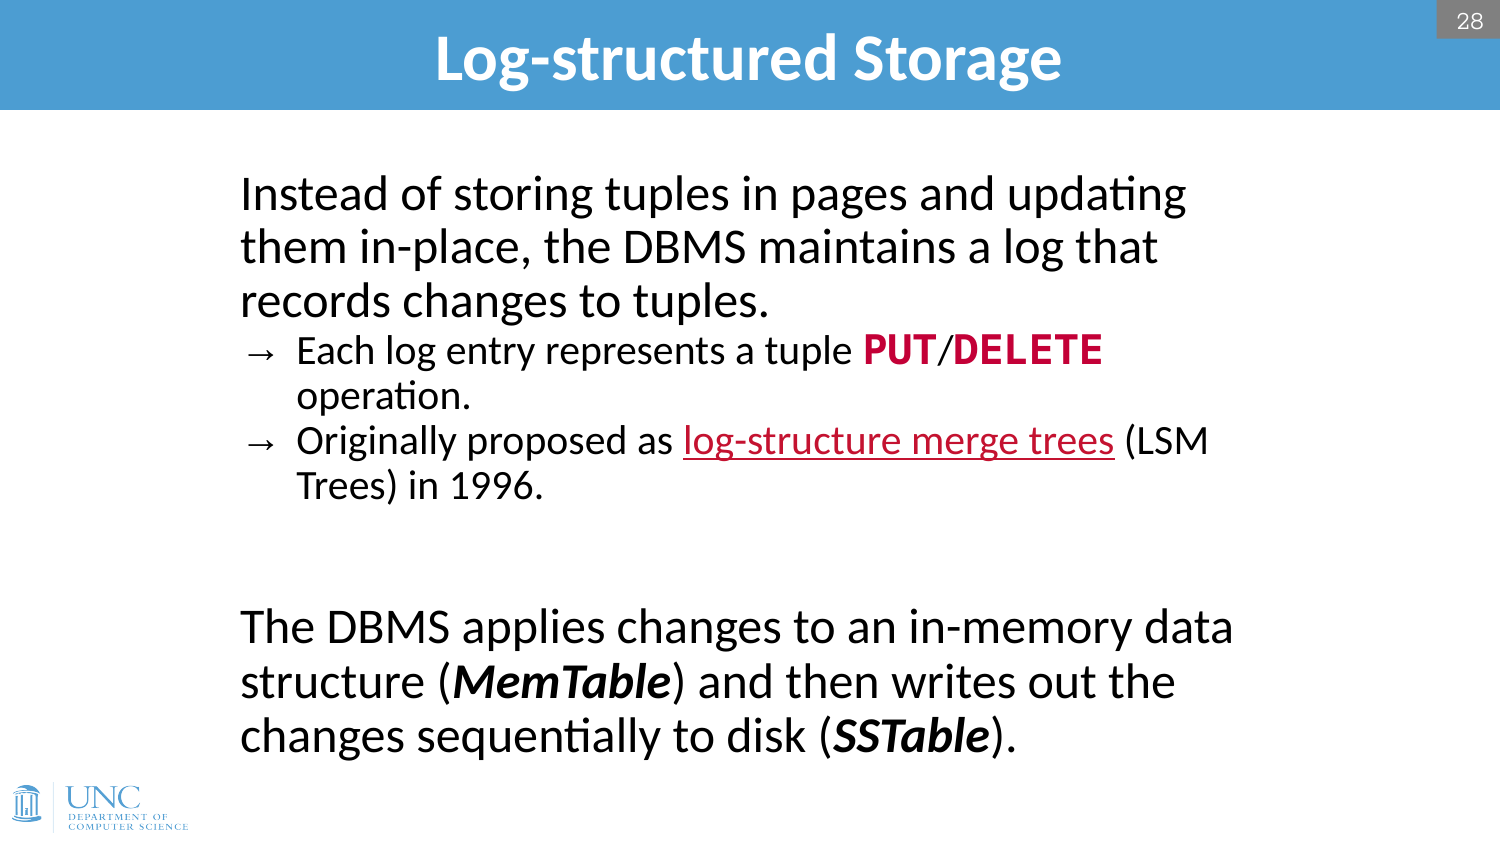

# Log-structured Storage
28
Instead of storing tuples in pages and updating them in-place, the DBMS maintains a log that records changes to tuples.
Each log entry represents a tuple PUT/DELETE operation.
Originally proposed as log-structure merge trees (LSM Trees) in 1996.

The DBMS applies changes to an in-memory data structure (MemTable) and then writes out the changes sequentially to disk (SSTable).